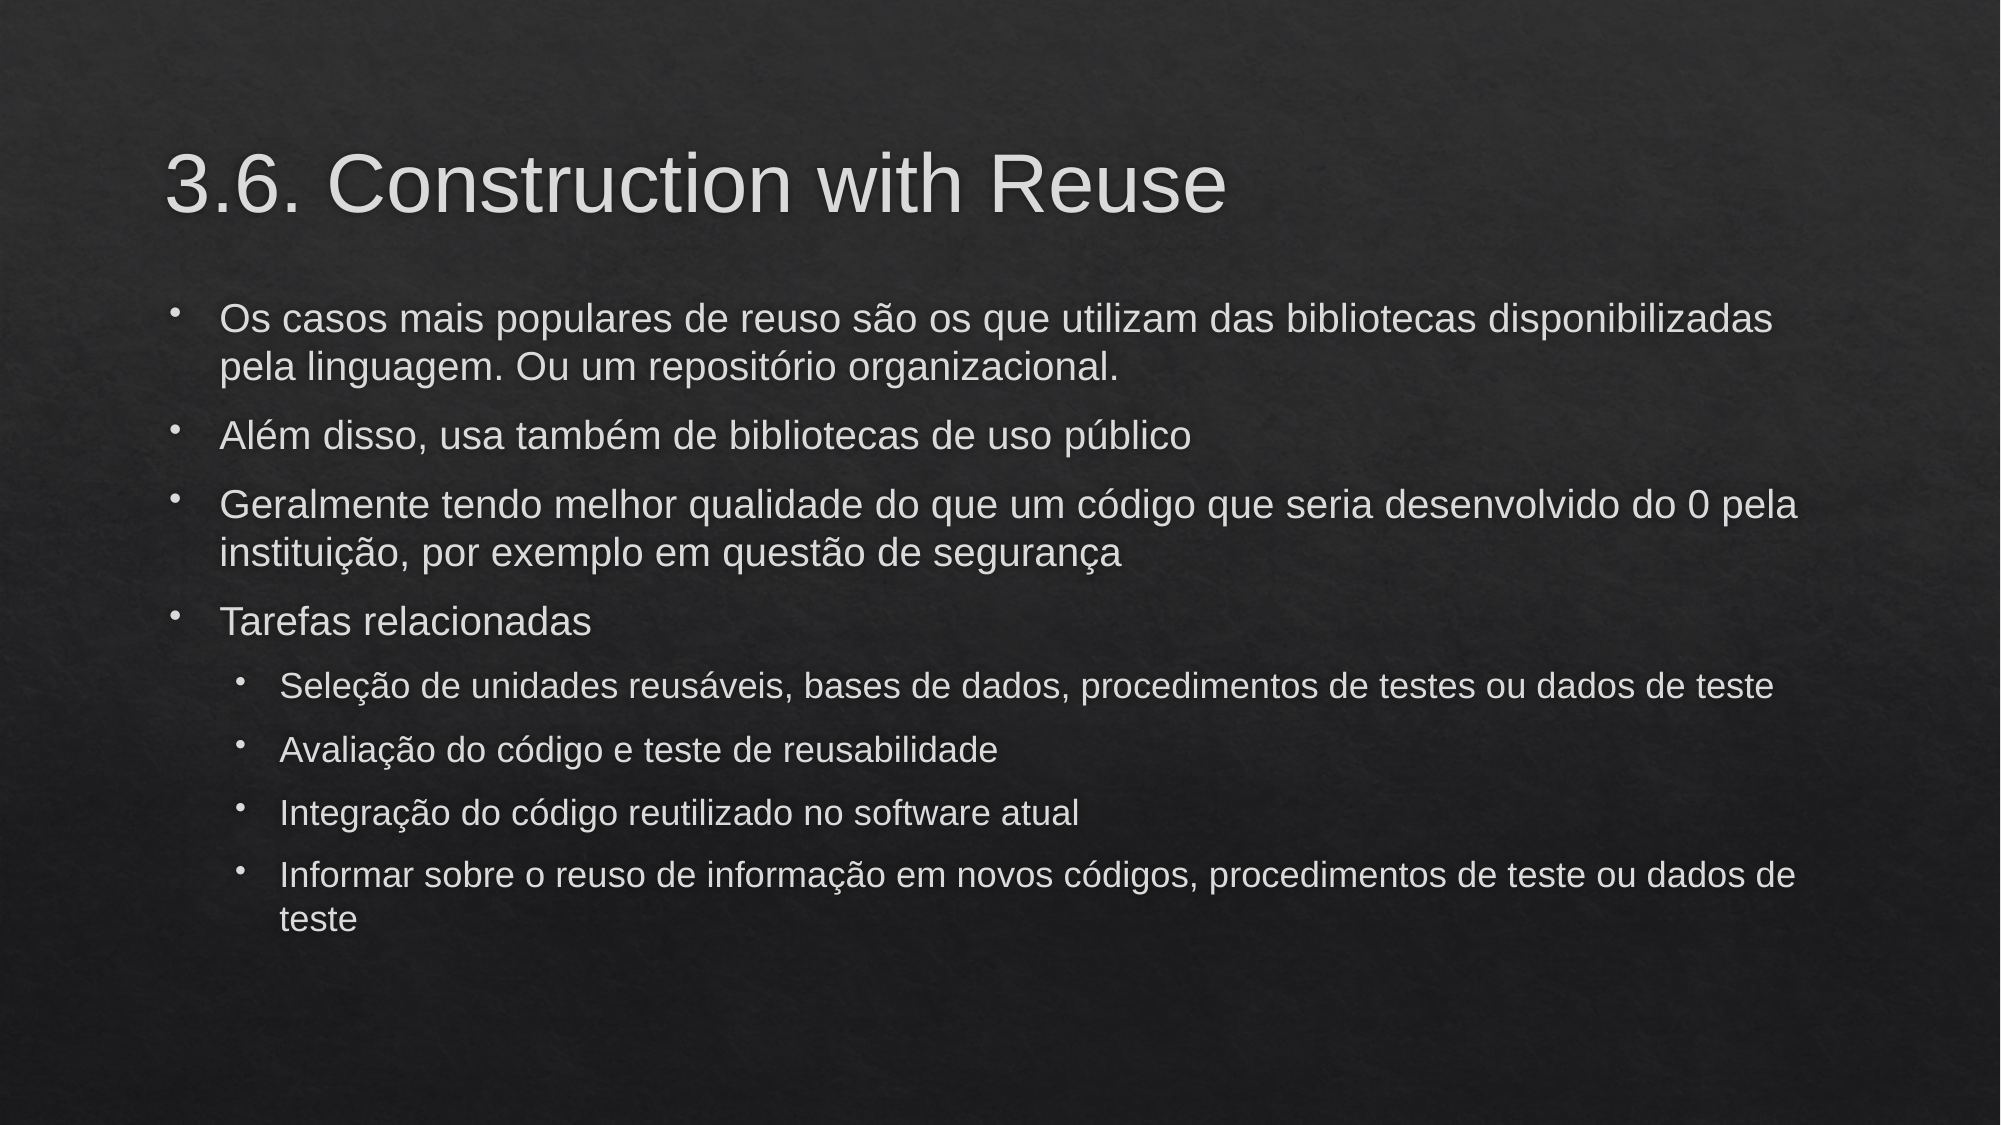

# 3.6. Construction with Reuse
Os casos mais populares de reuso são os que utilizam das bibliotecas disponibilizadas pela linguagem. Ou um repositório organizacional.
Além disso, usa também de bibliotecas de uso público
Geralmente tendo melhor qualidade do que um código que seria desenvolvido do 0 pela instituição, por exemplo em questão de segurança
Tarefas relacionadas
Seleção de unidades reusáveis, bases de dados, procedimentos de testes ou dados de teste
Avaliação do código e teste de reusabilidade
Integração do código reutilizado no software atual
Informar sobre o reuso de informação em novos códigos, procedimentos de teste ou dados de teste